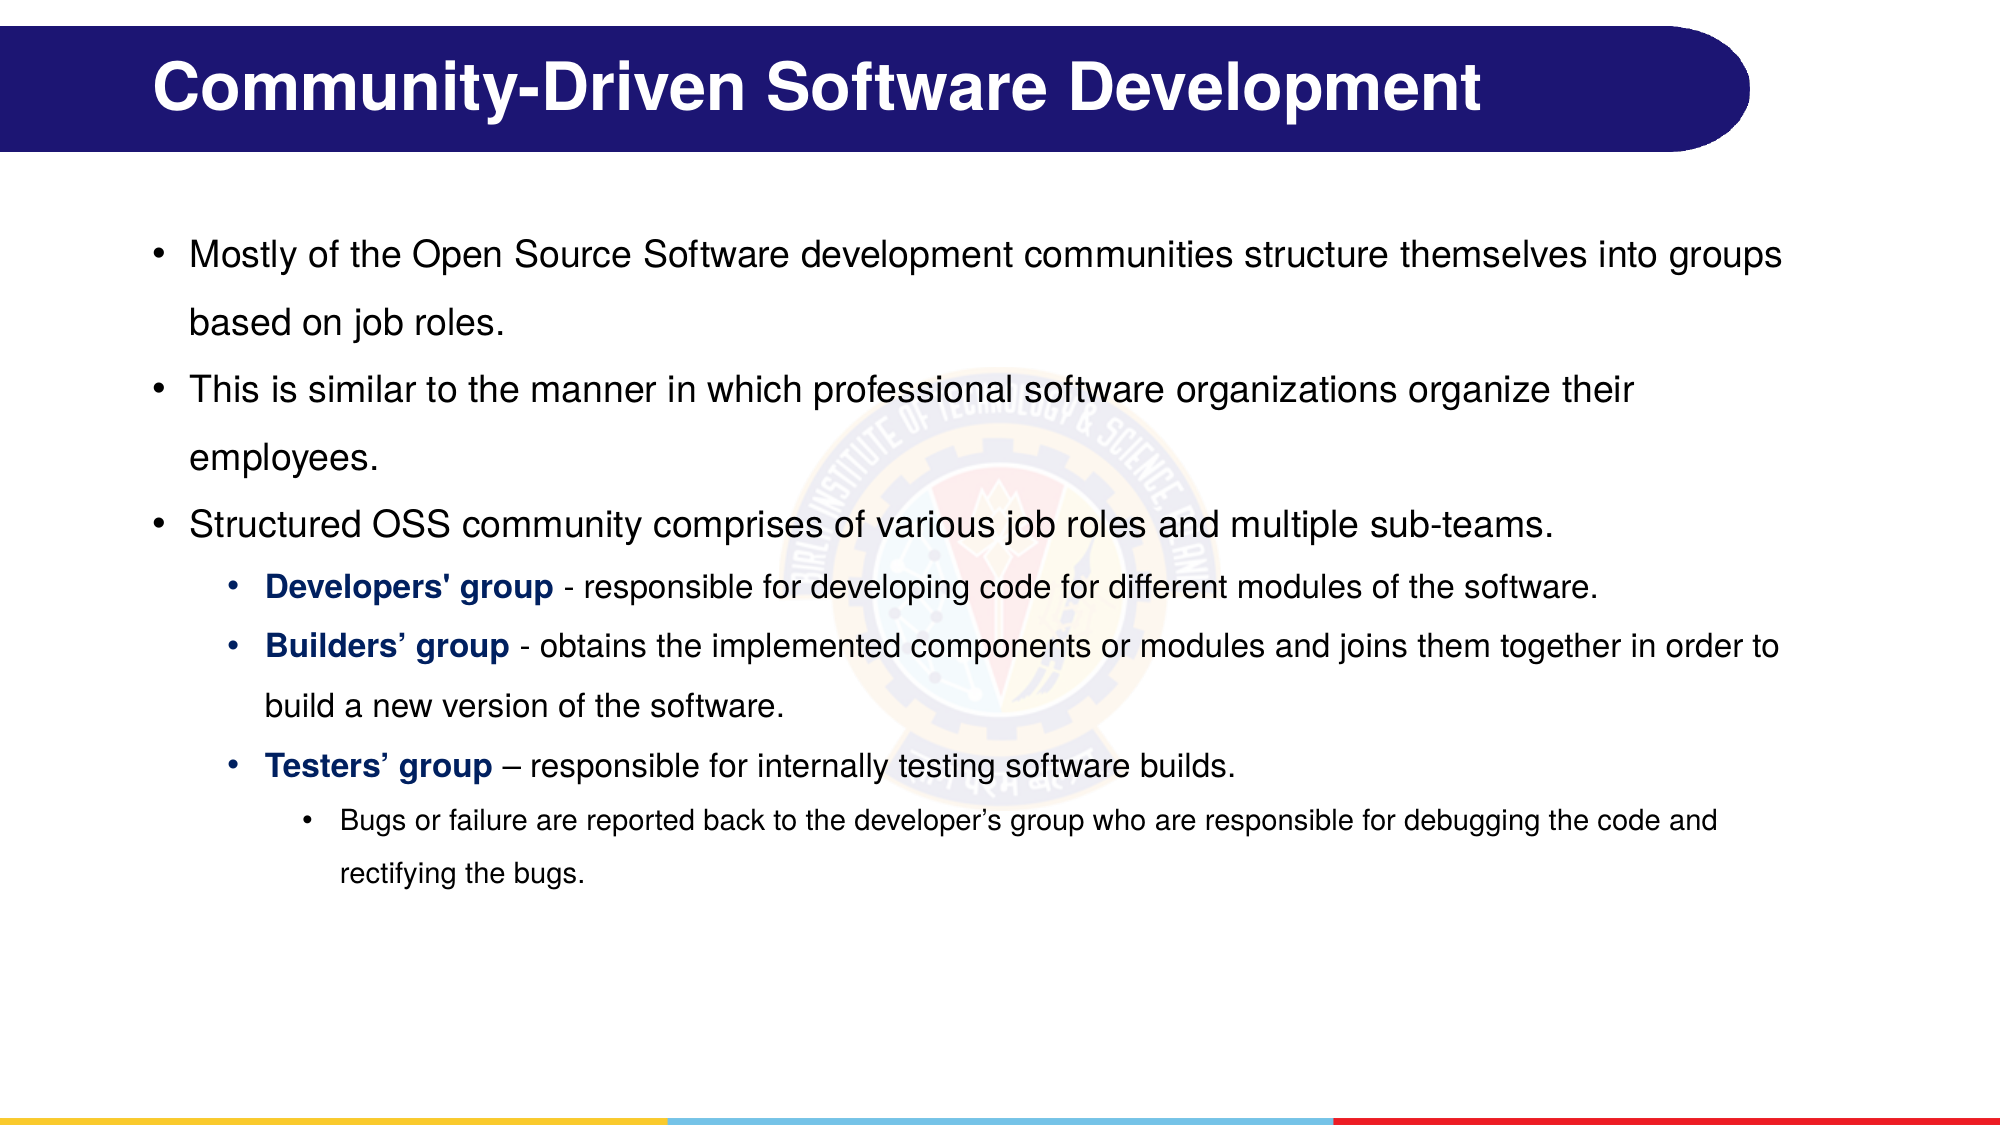

# Community-Driven Software Development
Mostly of the Open Source Software development communities structure themselves into groups based on job roles.
This is similar to the manner in which professional software organizations organize their employees.
Structured OSS community comprises of various job roles and multiple sub-teams.
Developers' group - responsible for developing code for different modules of the software.
Builders’ group - obtains the implemented components or modules and joins them together in order to build a new version of the software.
Testers’ group – responsible for internally testing software builds.
Bugs or failure are reported back to the developer’s group who are responsible for debugging the code and rectifying the bugs.